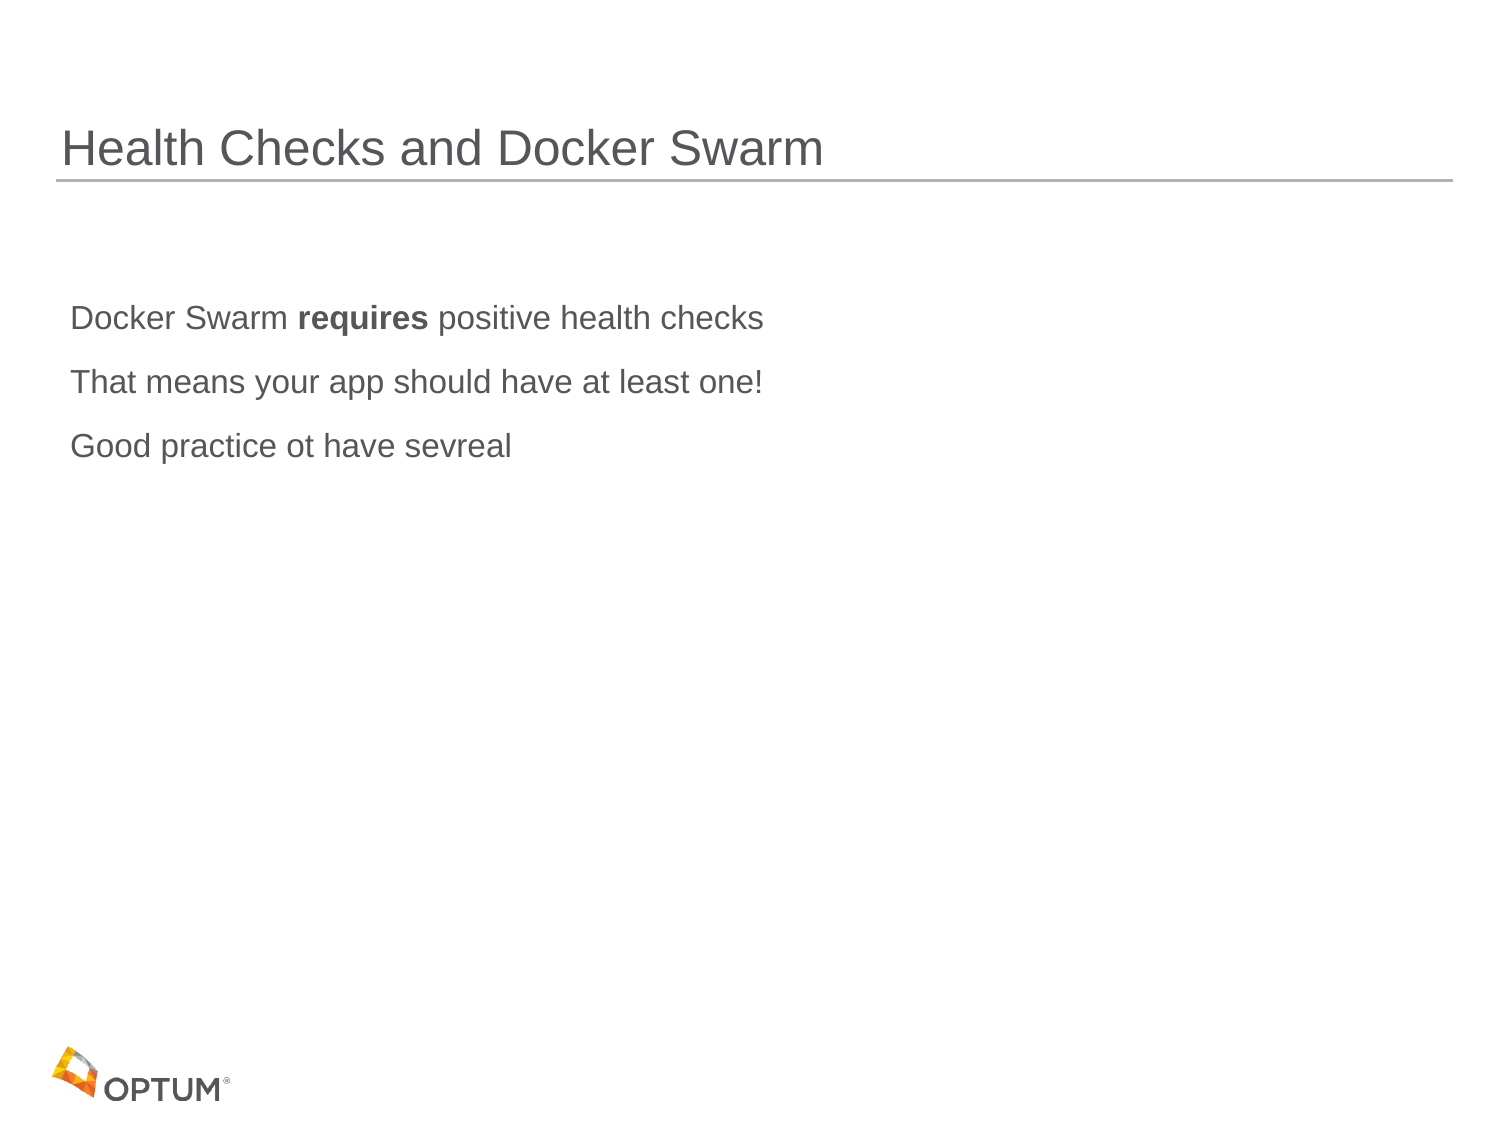

# Health Checks and Docker Swarm
 Docker Swarm requires positive health checks
 That means your app should have at least one!
 Good practice ot have sevreal